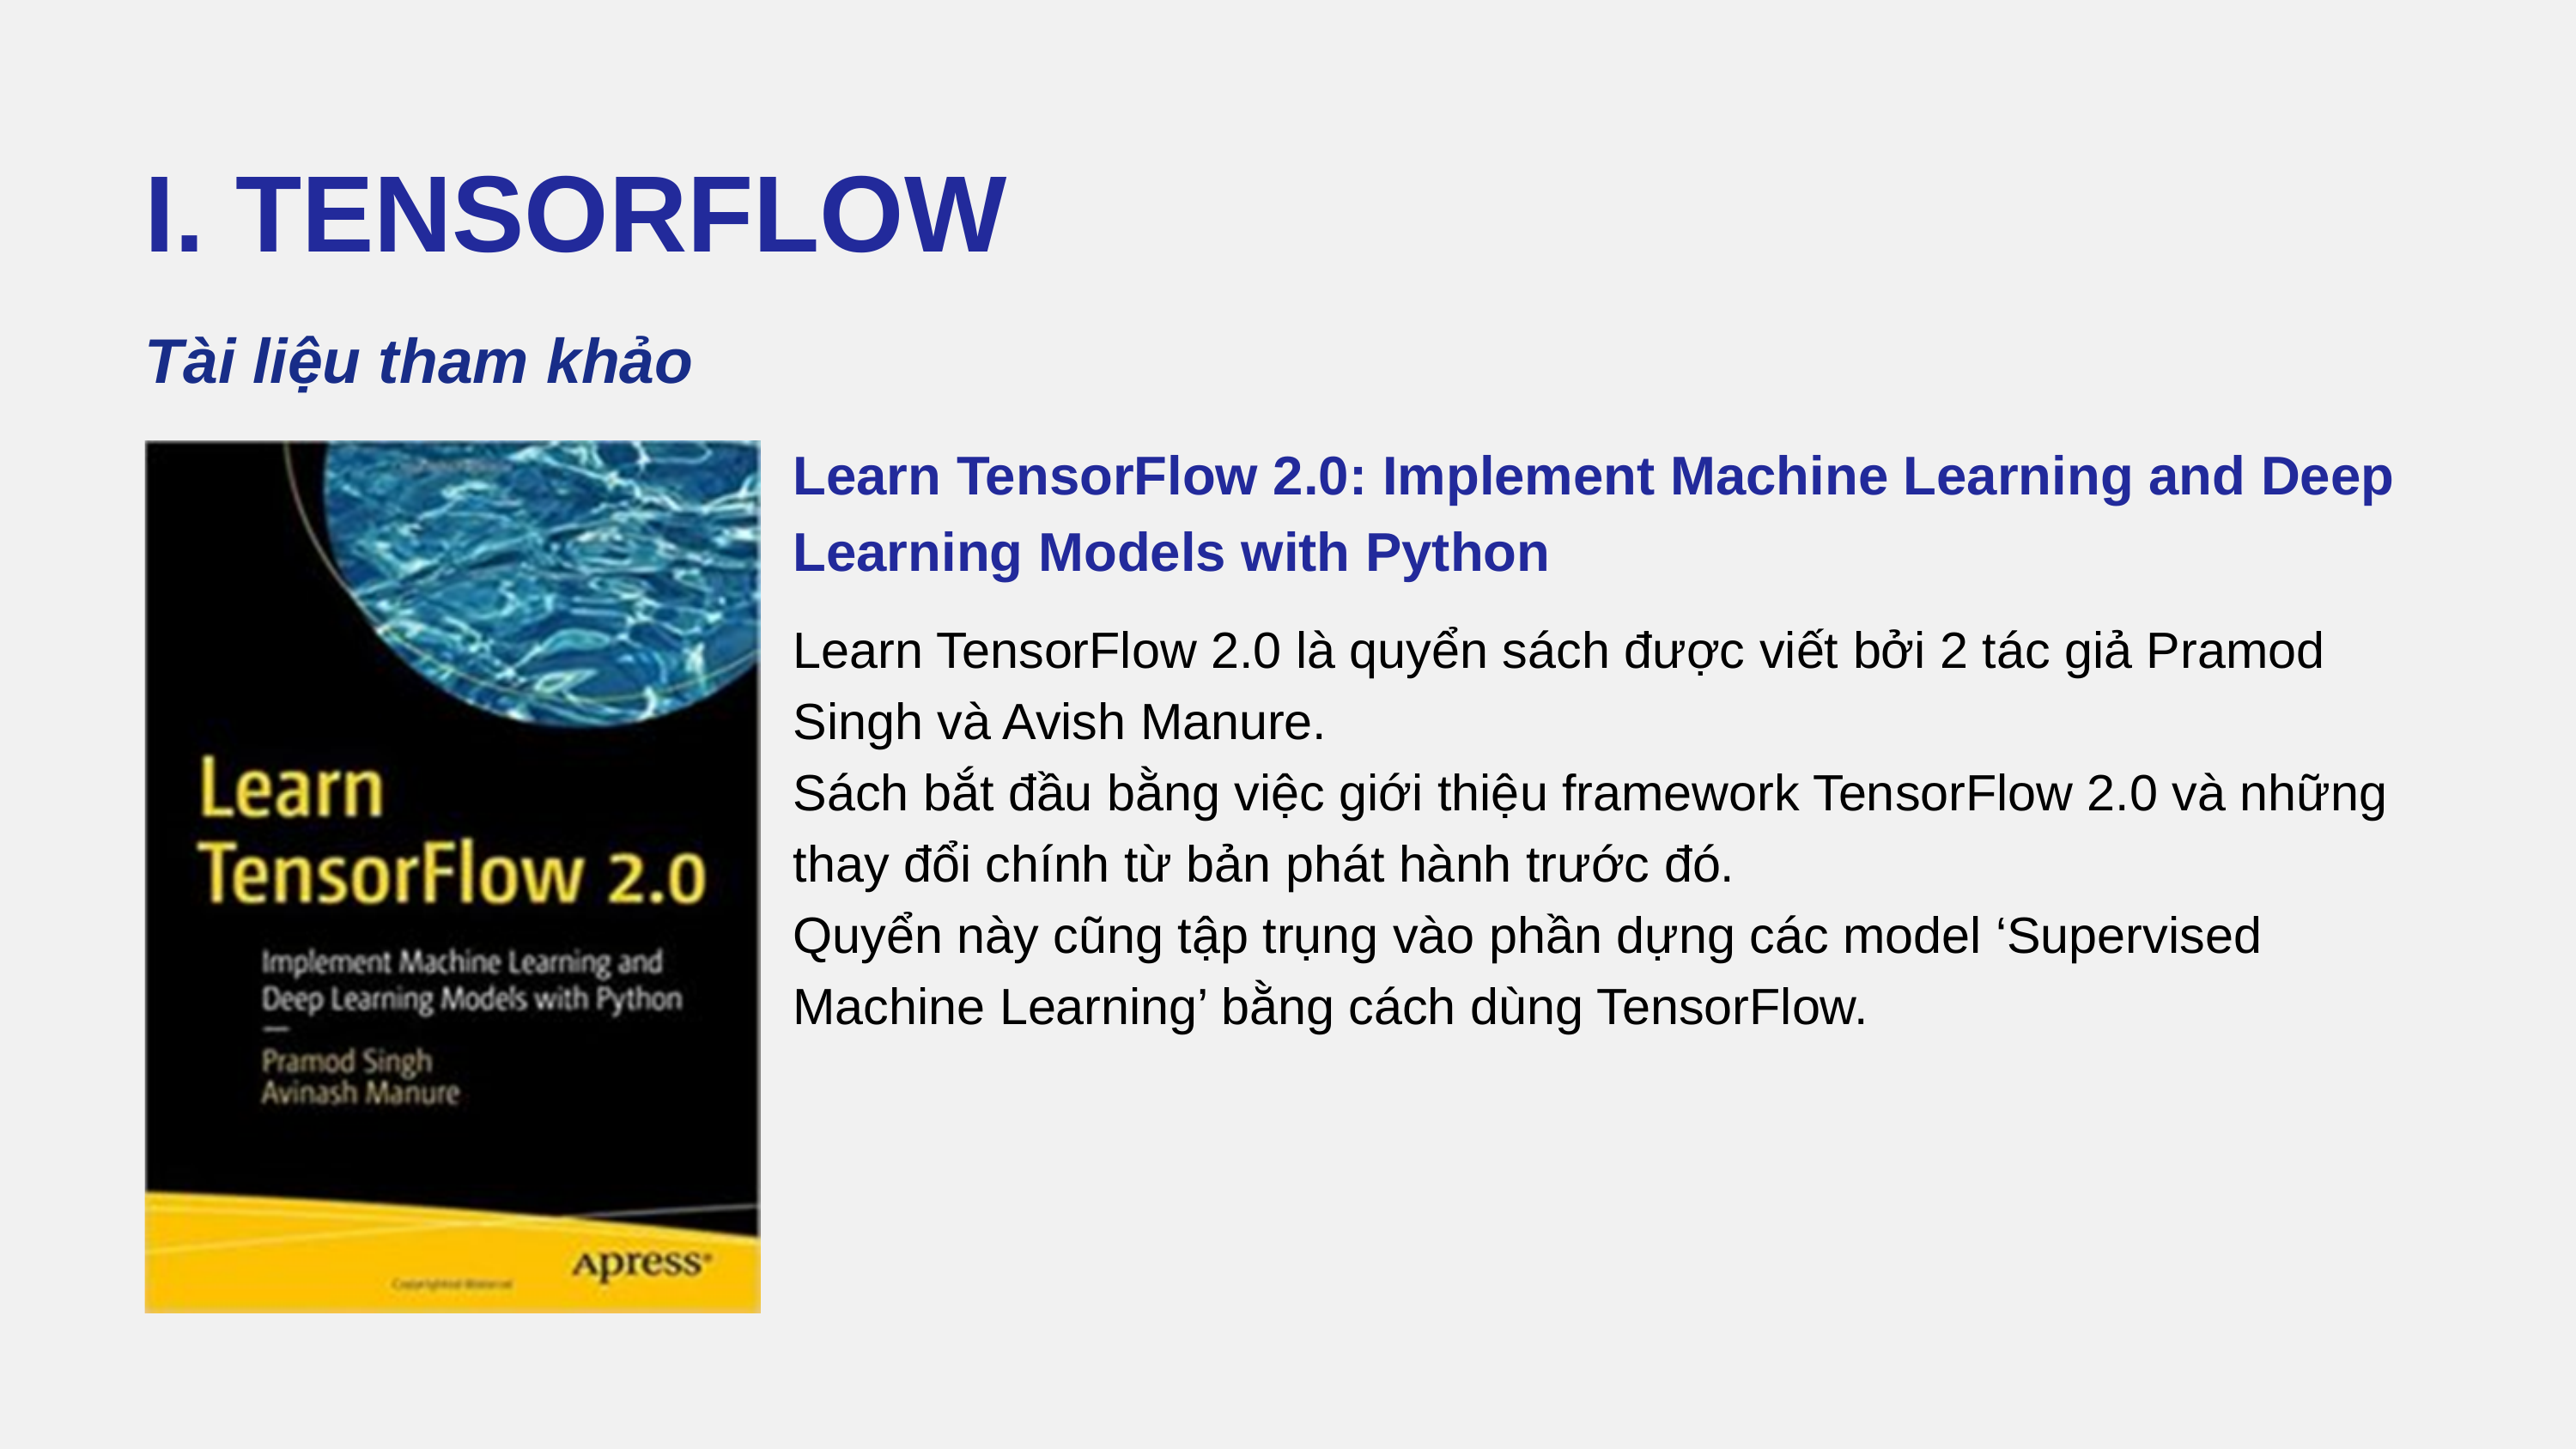

I. TENSORFLOW
Tài liệu tham khảo
Learn TensorFlow 2.0: Implement Machine Learning and Deep Learning Models with Python

Learn TensorFlow 2.0 là quyển sách được viết bởi 2 tác giả Pramod Singh và Avish Manure.
Sách bắt đầu bằng việc giới thiệu framework TensorFlow 2.0 và những thay đổi chính từ bản phát hành trước đó.
Quyển này cũng tập trụng vào phần dựng các model ‘Supervised Machine Learning’ bằng cách dùng TensorFlow.